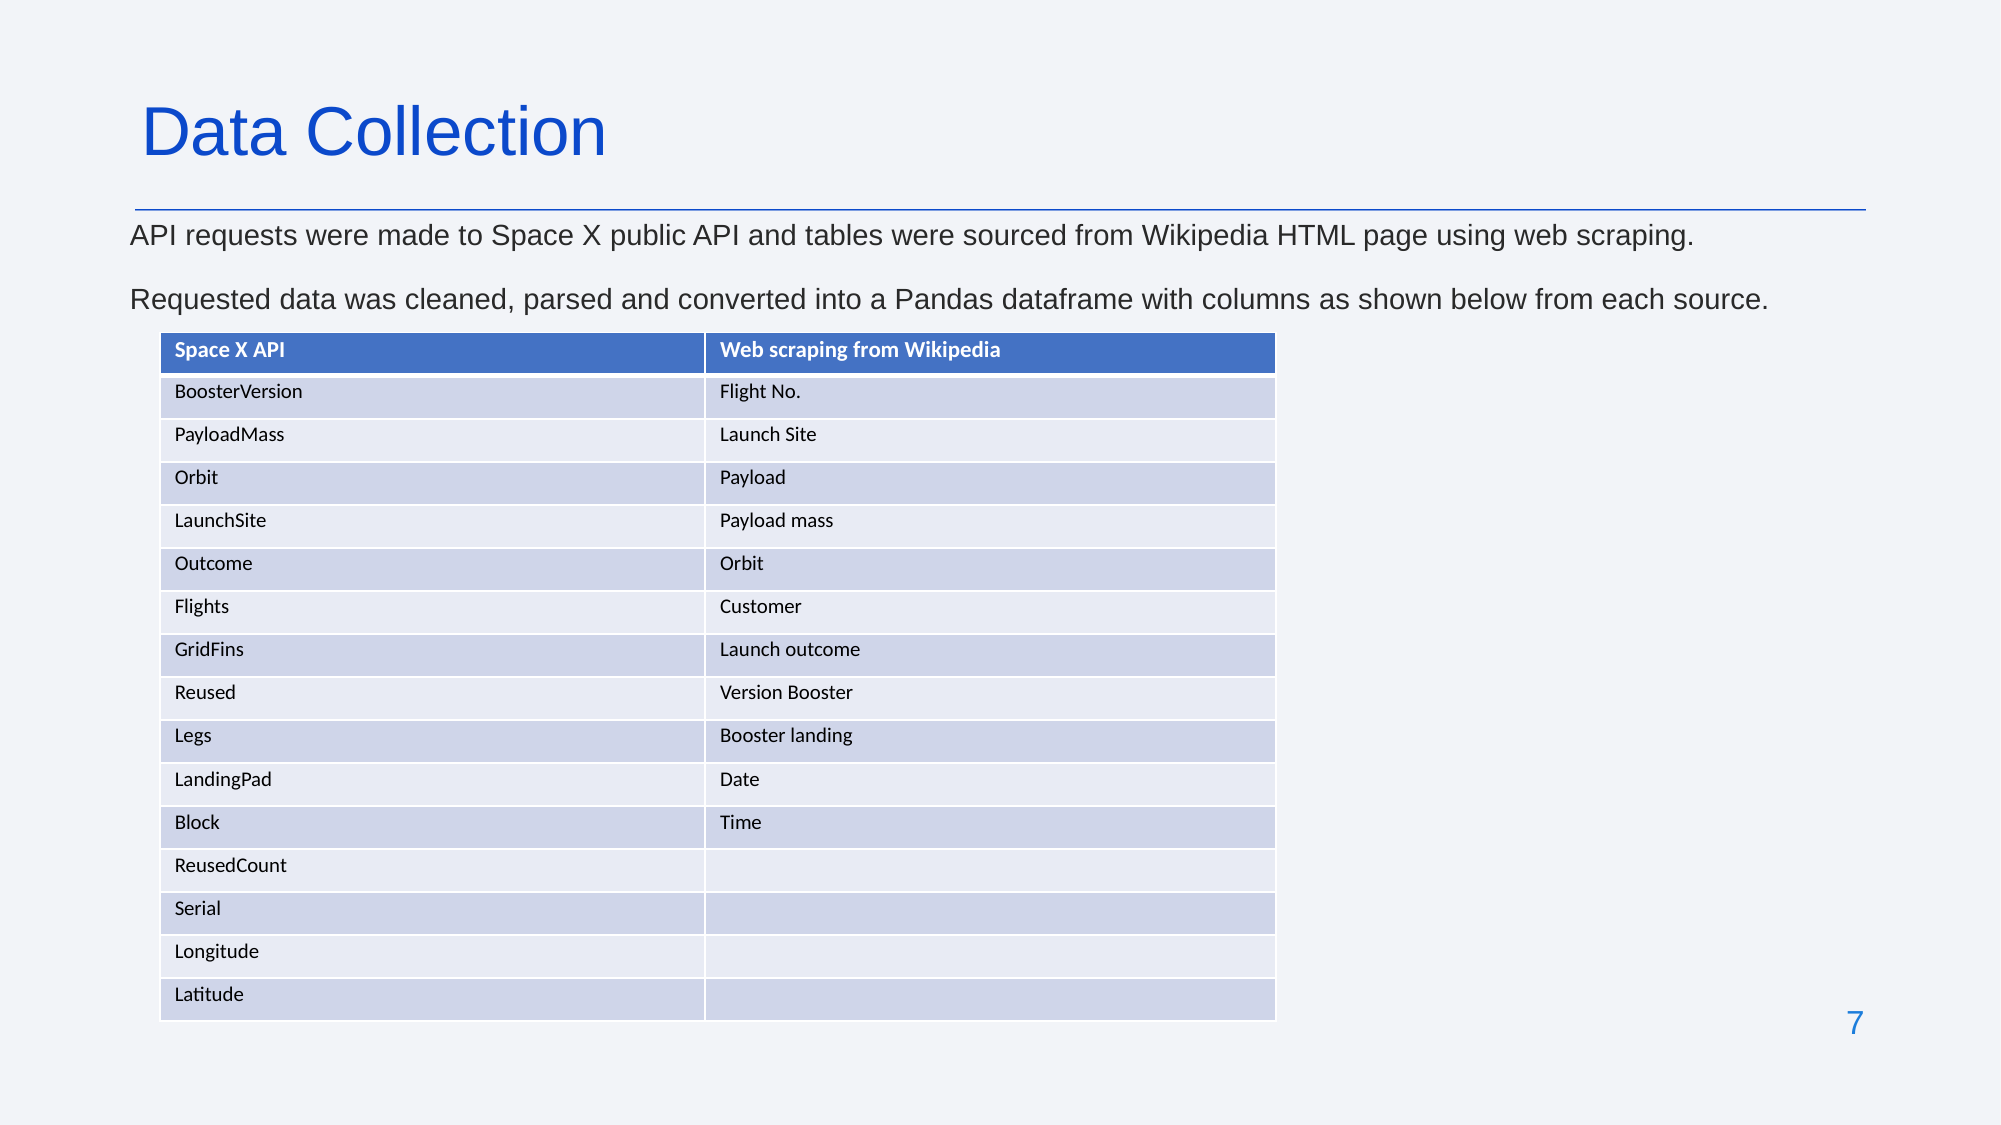

Data Collection
API requests were made to Space X public API and tables were sourced from Wikipedia HTML page using web scraping.
Requested data was cleaned, parsed and converted into a Pandas dataframe with columns as shown below from each source.

| Space X API | Web scraping from Wikipedia |
| --- | --- |
| BoosterVersion | Flight No. |
| PayloadMass | Launch Site |
| Orbit | Payload |
| LaunchSite | Payload mass |
| Outcome | Orbit |
| Flights | Customer |
| GridFins | Launch outcome |
| Reused | Version Booster |
| Legs | Booster landing |
| LandingPad | Date |
| Block | Time |
| ReusedCount |  |
| Serial |  |
| Longitude |  |
| Latitude |  |
7